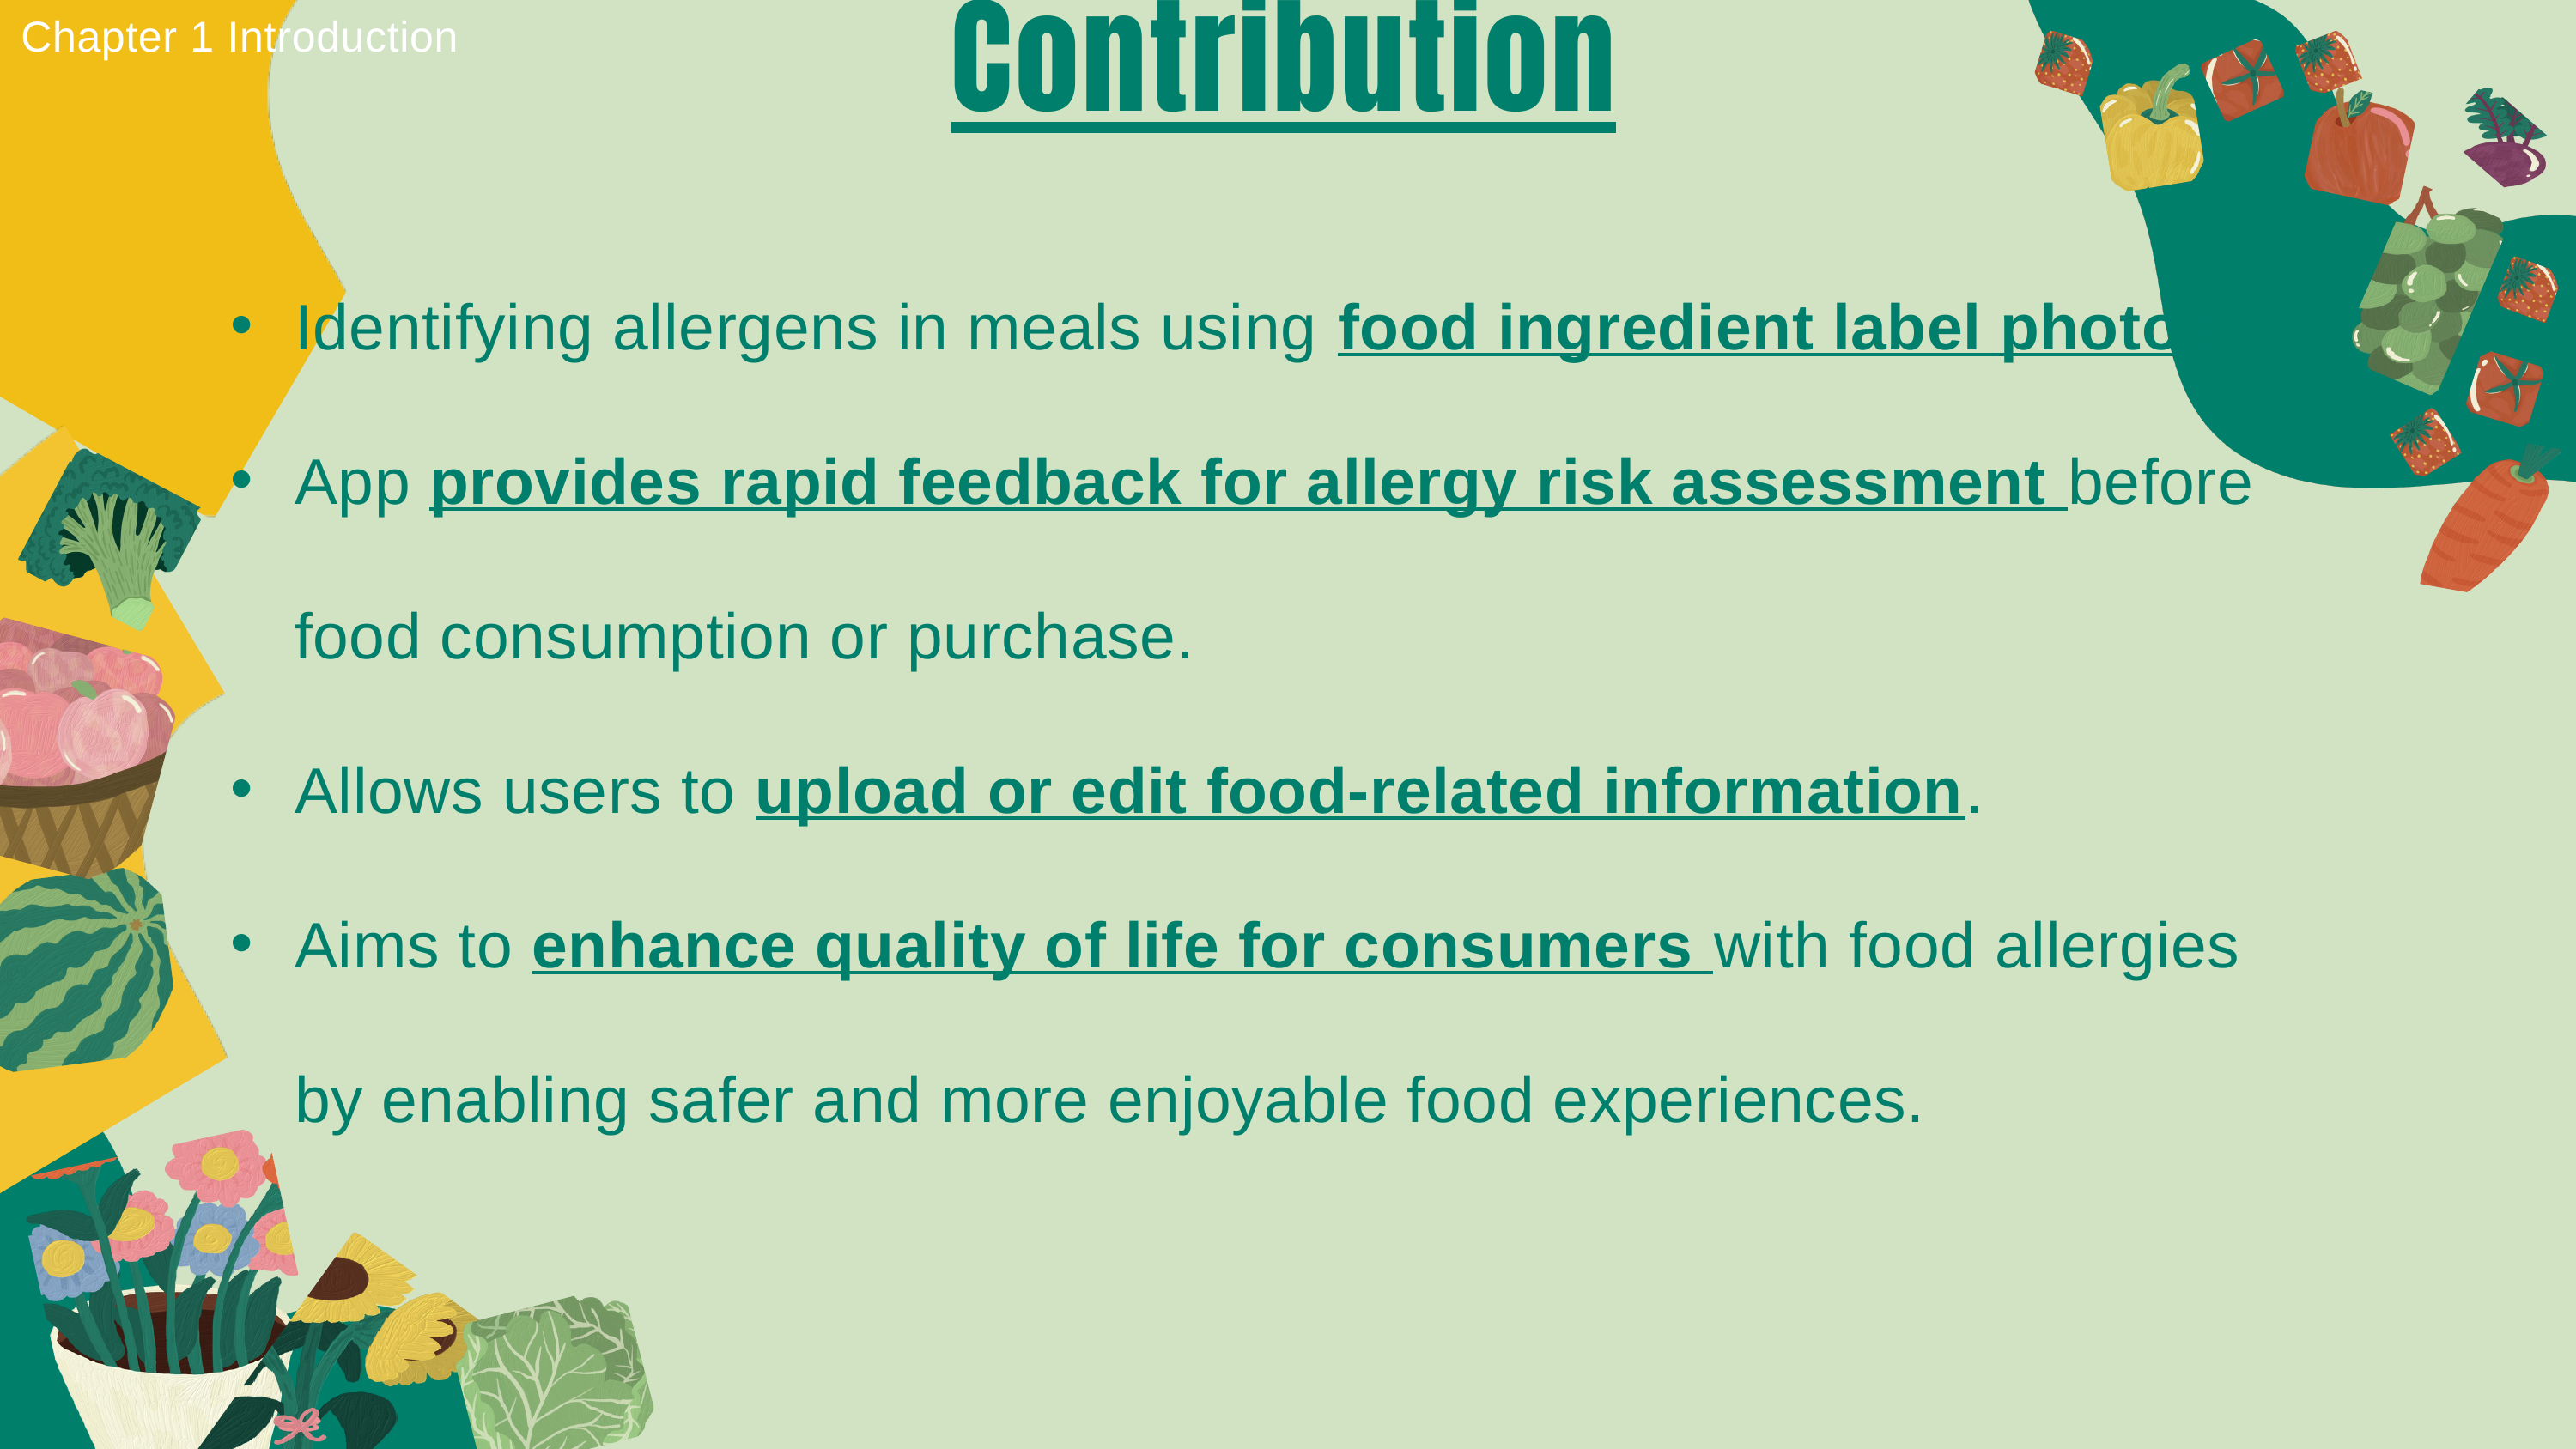

Contribution
Chapter 1 Introduction

Identifying allergens in meals using food ingredient label photos.
App provides rapid feedback for allergy risk assessment before food consumption or purchase.
Allows users to upload or edit food-related information.
Aims to enhance quality of life for consumers with food allergies by enabling safer and more enjoyable food experiences.